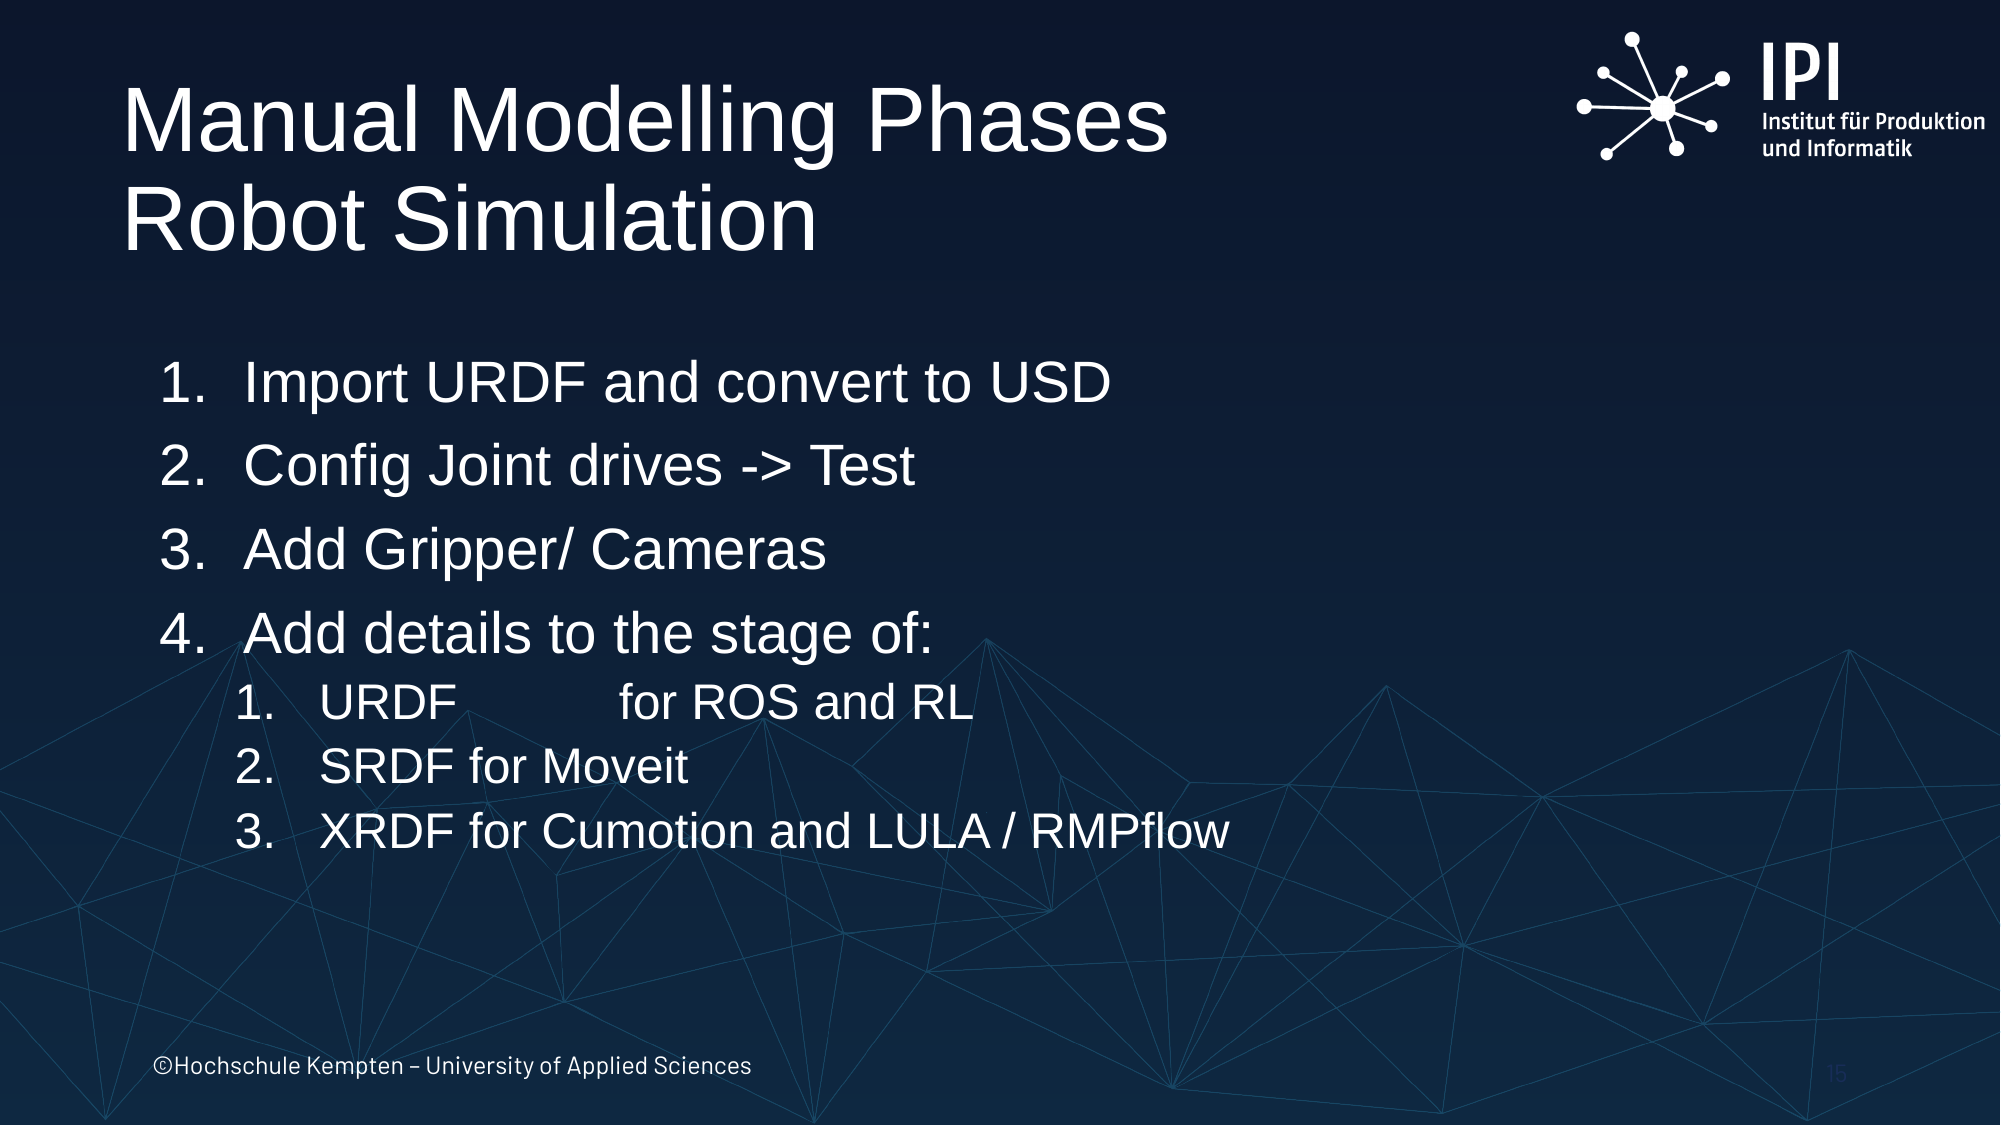

Manual Modelling Phases
Robot Simulation
Import URDF and convert to USD
Config Joint drives -> Test
Add Gripper/ Cameras
Add details to the stage of:
URDF 	for ROS and RL
SRDF 	for Moveit
XRDF 	for Cumotion and LULA / RMPflow